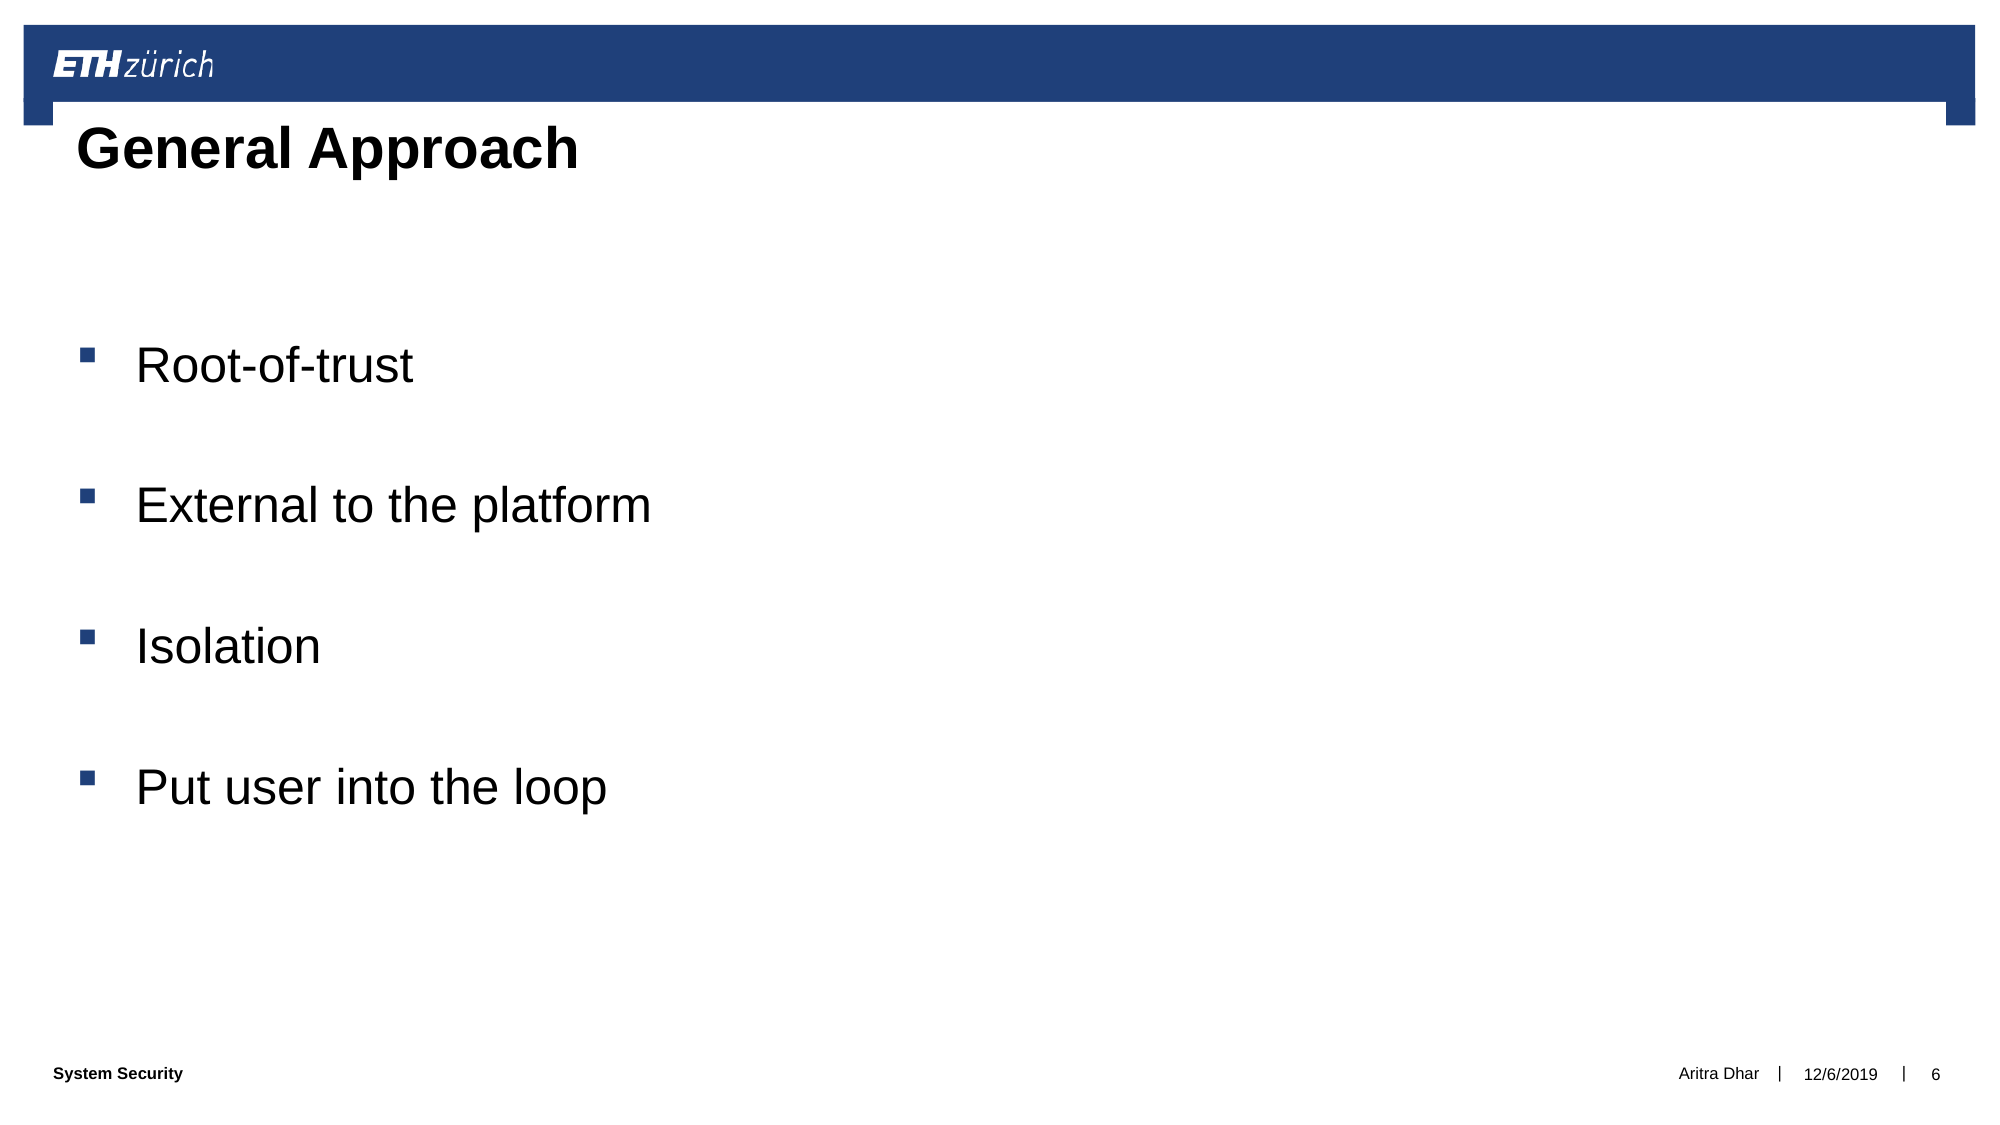

# General Approach
Root-of-trust

External to the platform

Isolation

Put user into the loop
Aritra Dhar
12/6/2019
6